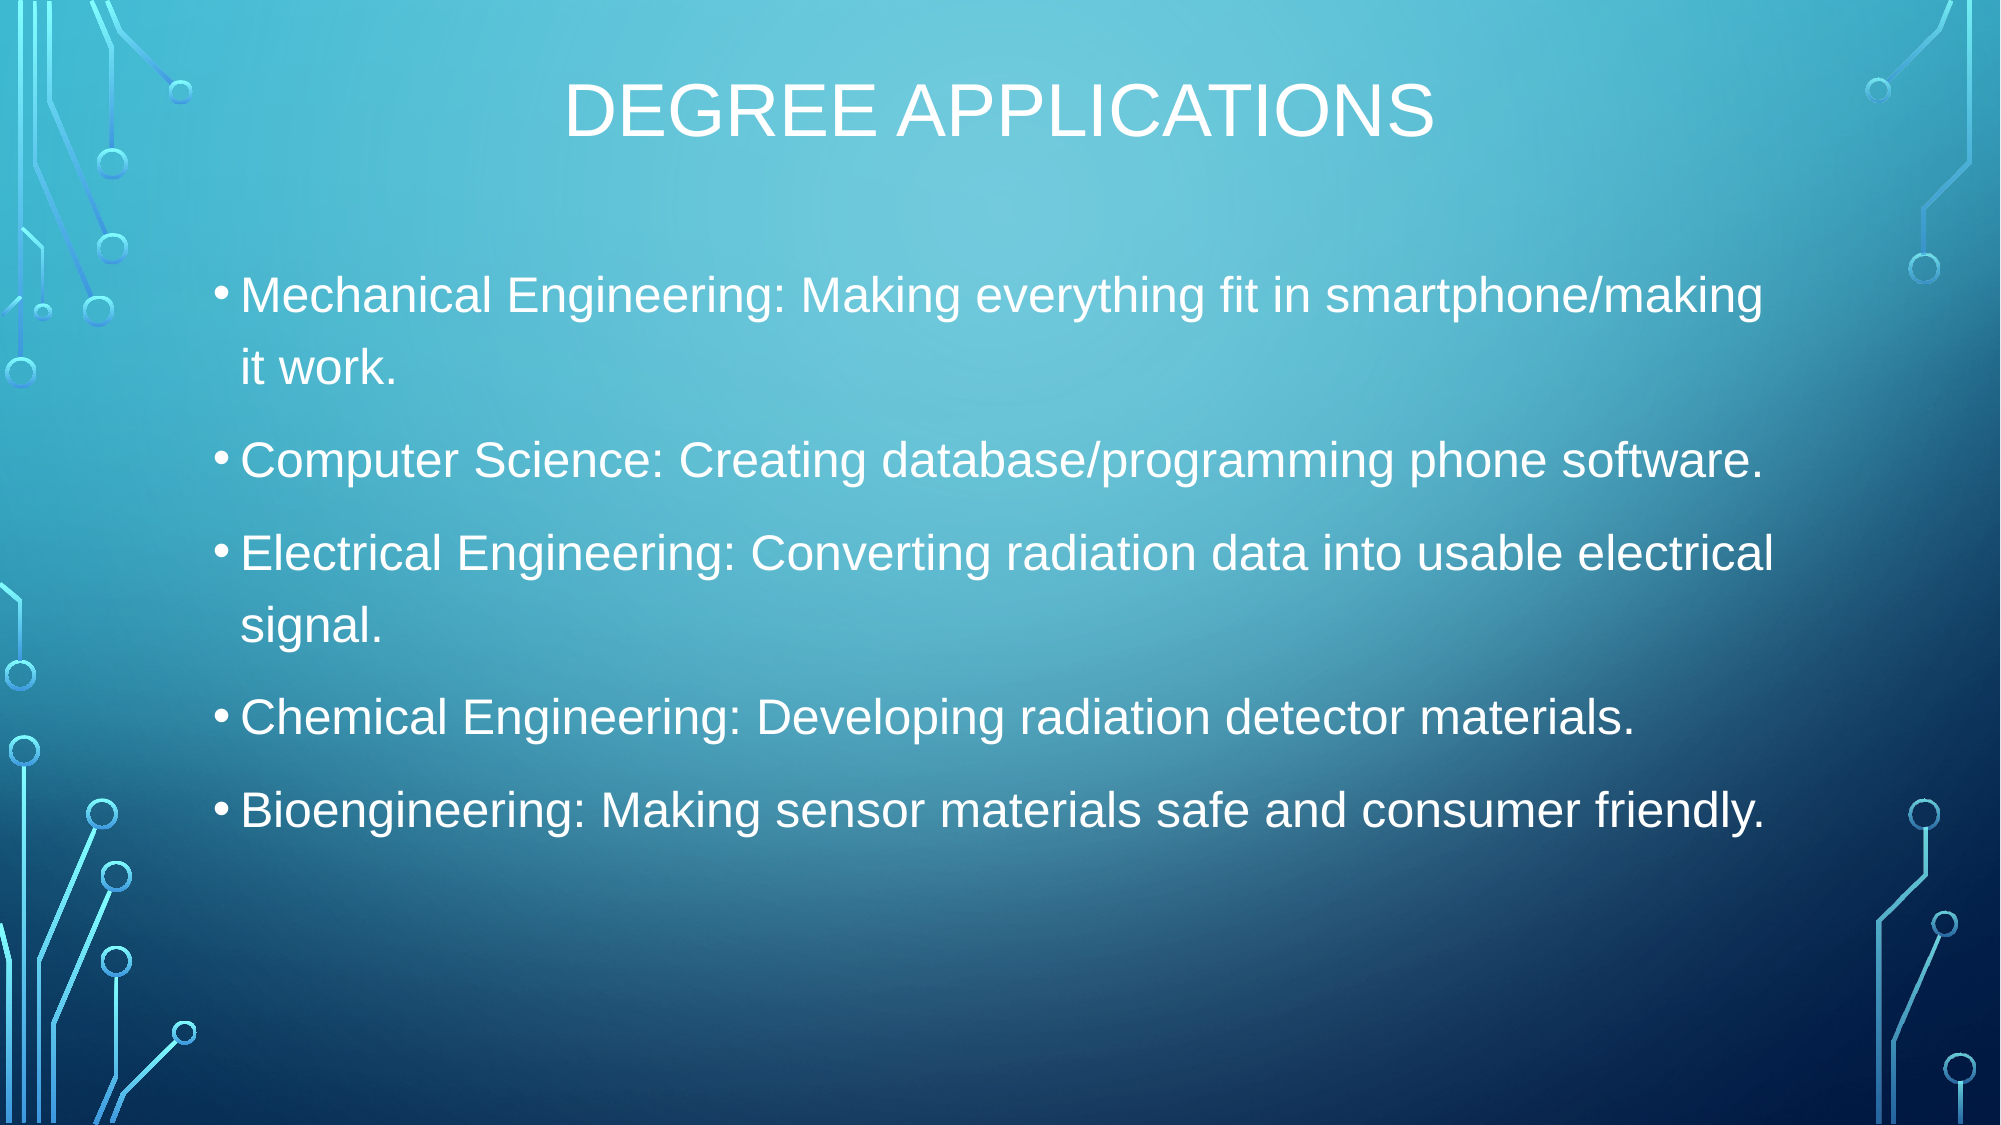

# DEGREE APPLICATIONS
Mechanical Engineering: Making everything fit in smartphone/making it work.
Computer Science: Creating database/programming phone software.
Electrical Engineering: Converting radiation data into usable electrical signal.
Chemical Engineering: Developing radiation detector materials.
Bioengineering: Making sensor materials safe and consumer friendly.